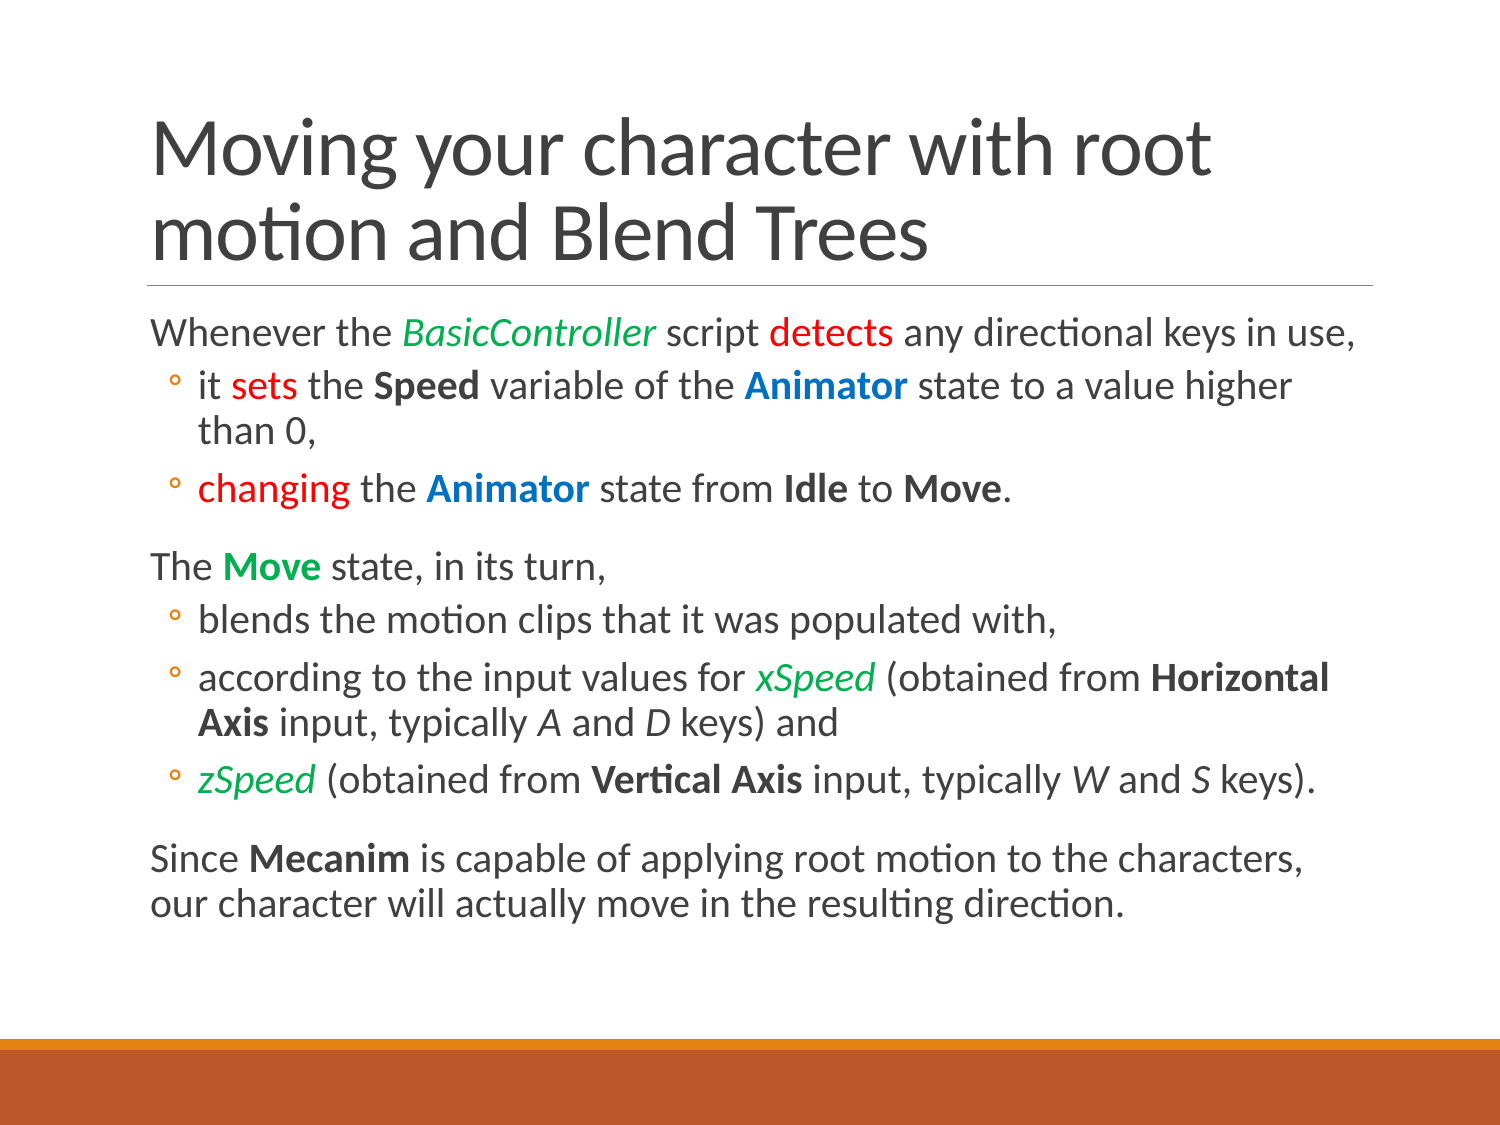

# Moving your character with root motion and Blend Trees
Whenever the BasicController script detects any directional keys in use,
it sets the Speed variable of the Animator state to a value higher than 0,
changing the Animator state from Idle to Move.
The Move state, in its turn,
blends the motion clips that it was populated with,
according to the input values for xSpeed (obtained from Horizontal Axis input, typically A and D keys) and
zSpeed (obtained from Vertical Axis input, typically W and S keys).
Since Mecanim is capable of applying root motion to the characters, our character will actually move in the resulting direction.